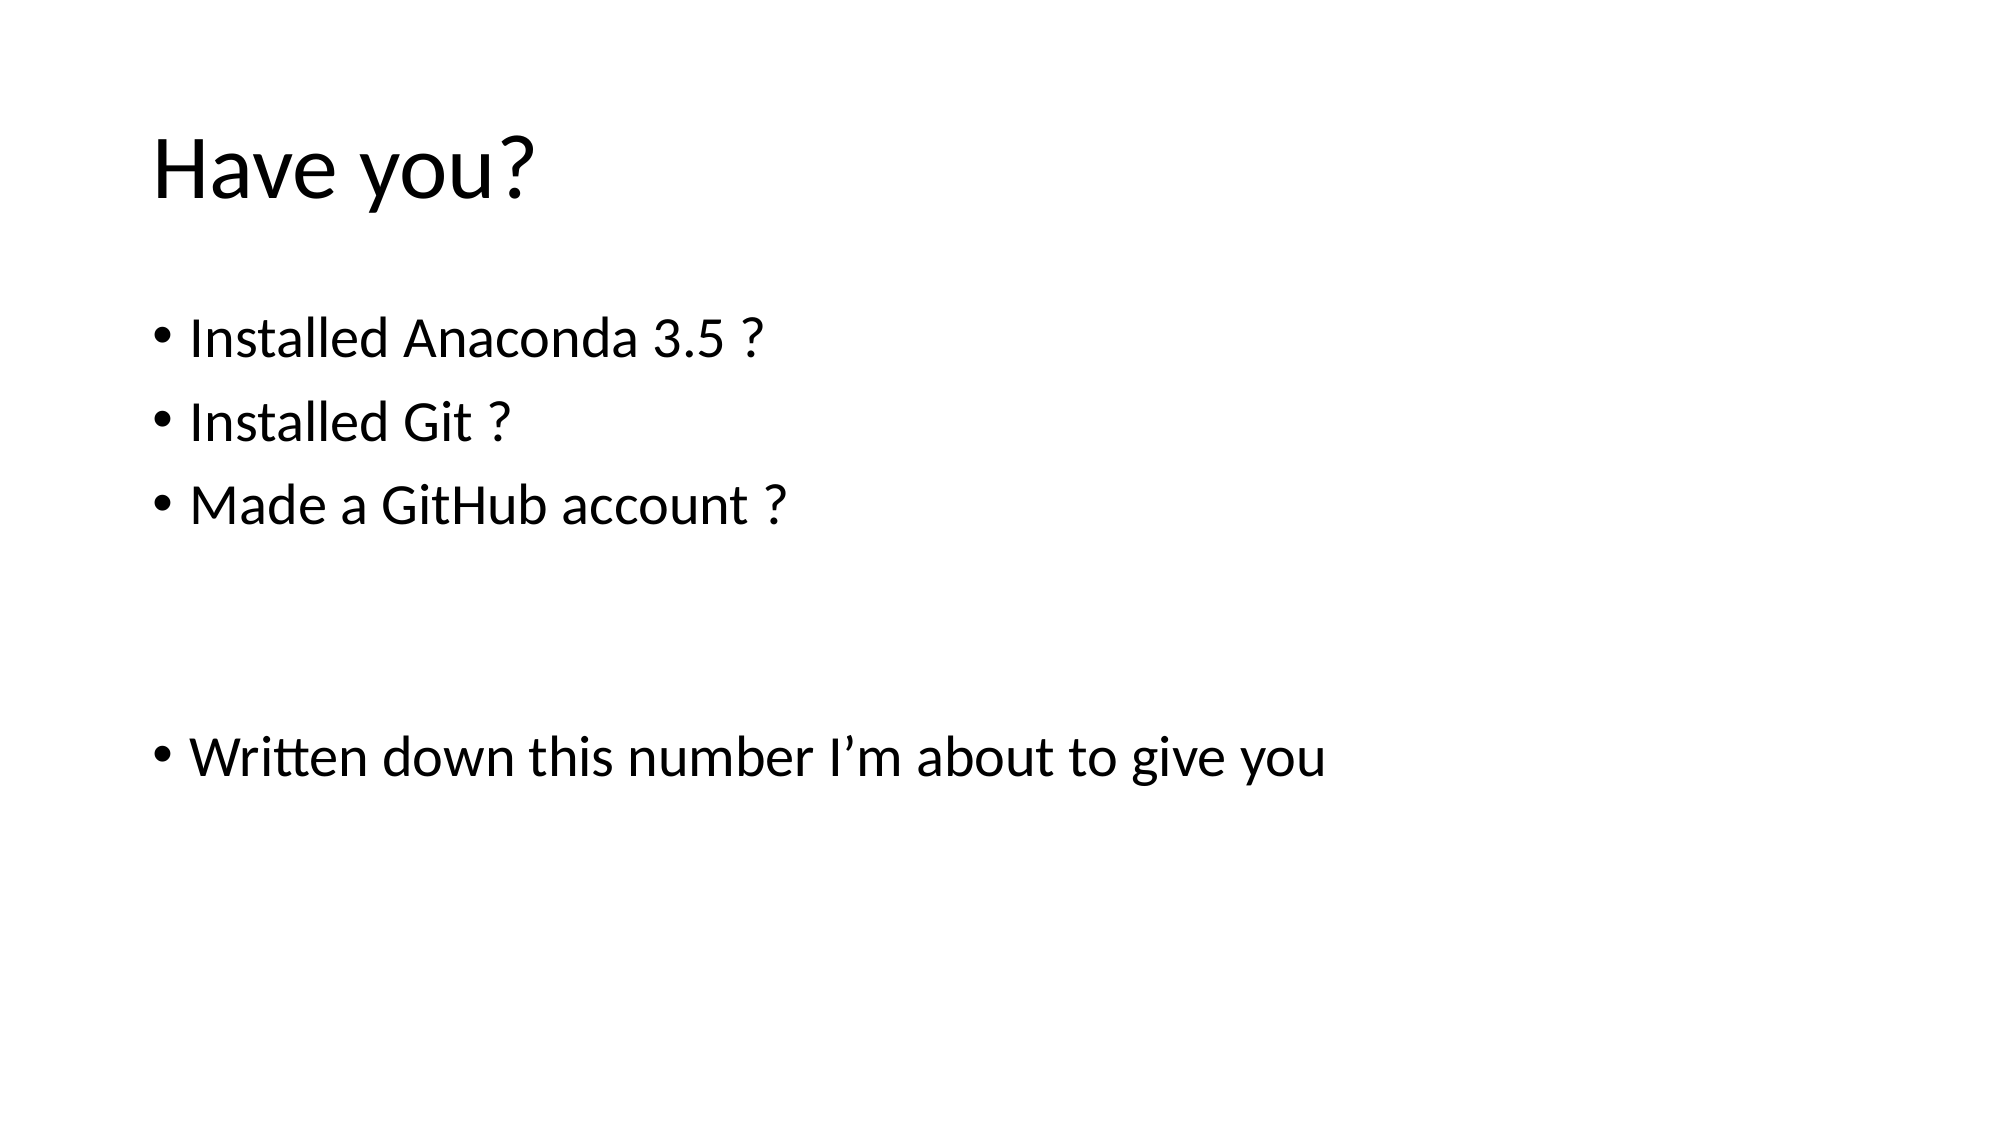

# Have you?
Installed Anaconda 3.5 ?
Installed Git ?
Made a GitHub account ?

Written down this number I’m about to give you